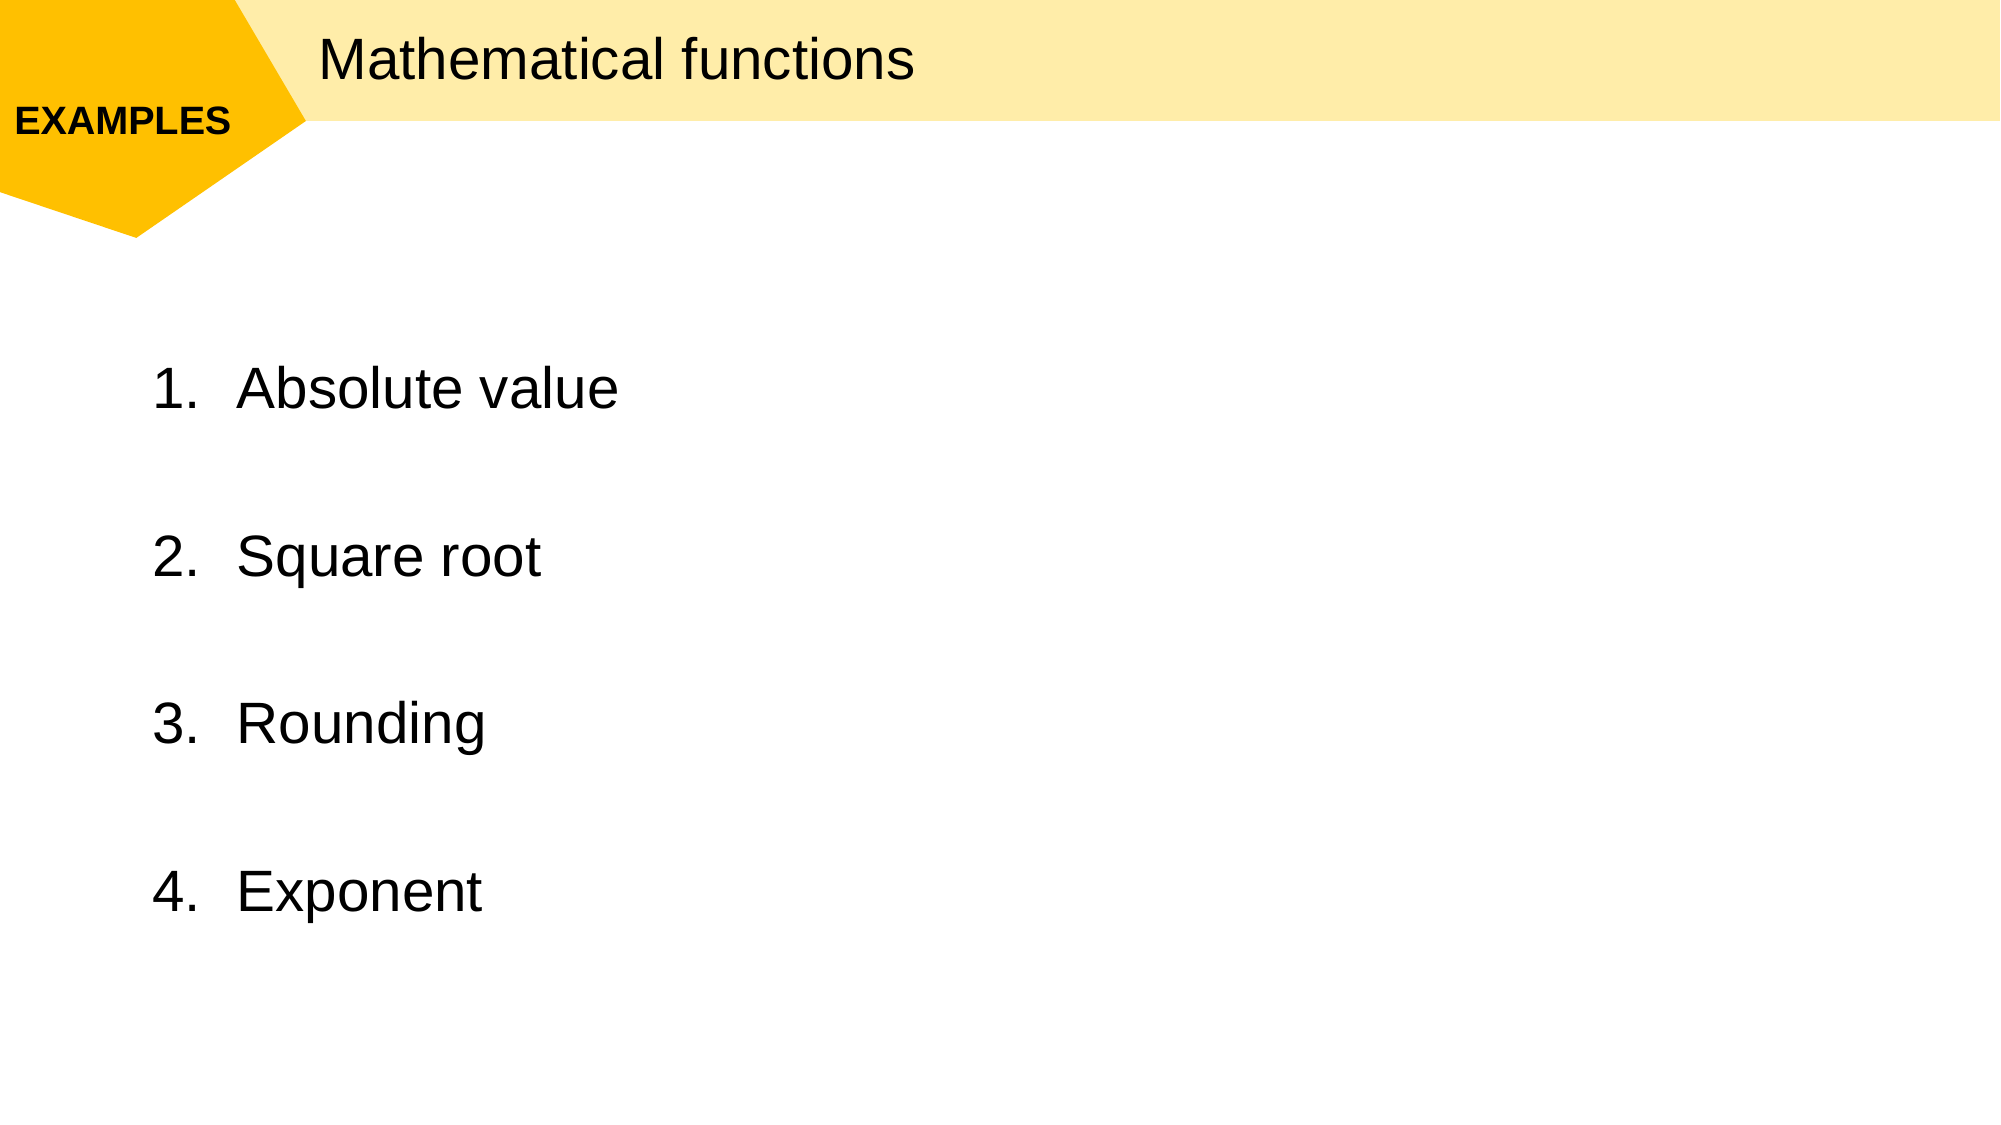

Mathematical functions
Absolute value

Square root

Rounding

Exponent